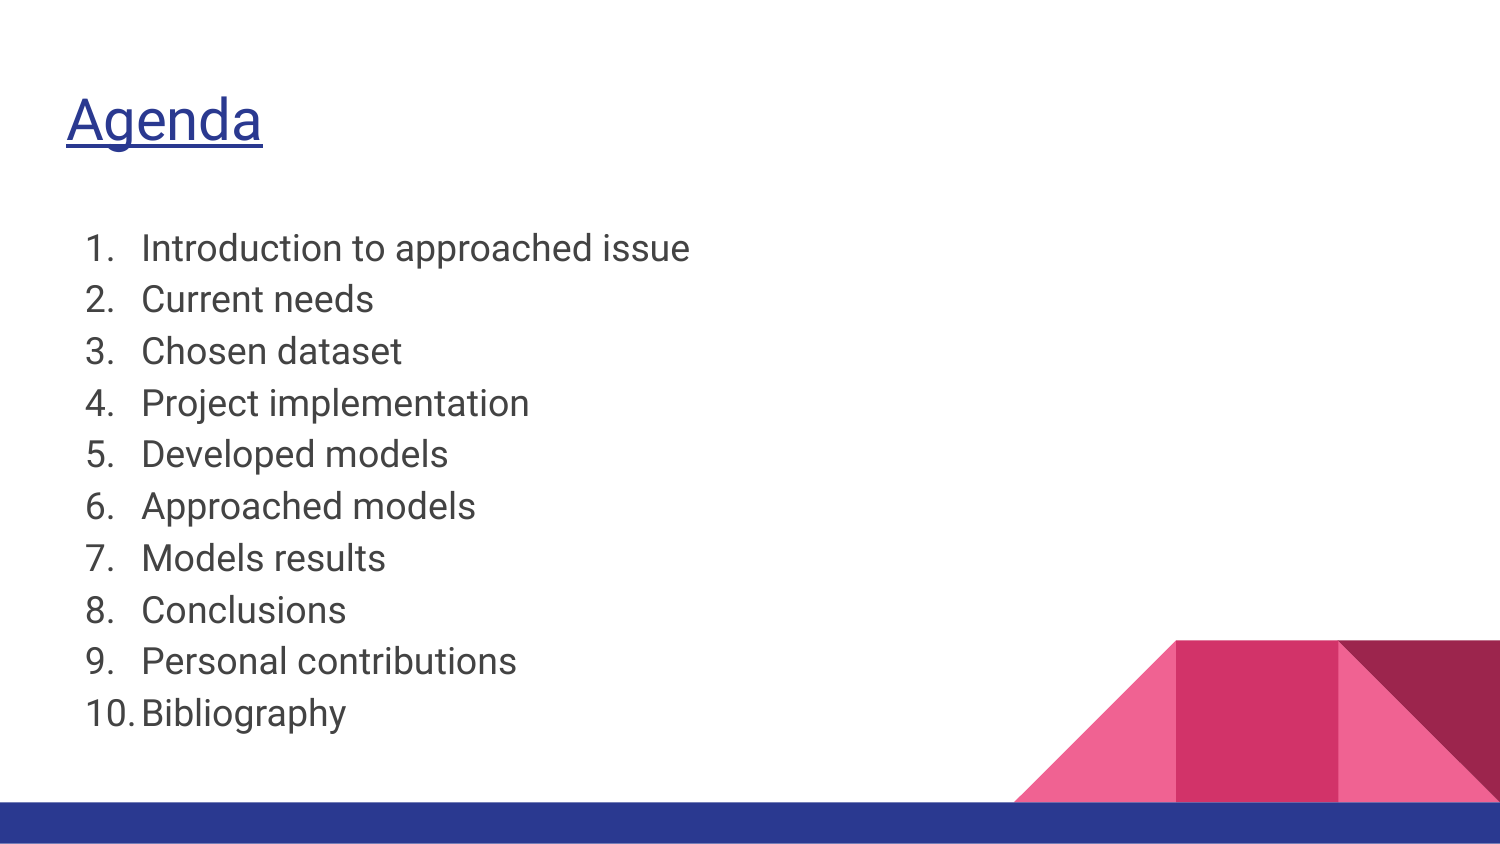

# Agenda
Introduction to approached issue
Current needs
Chosen dataset
Project implementation
Developed models
Approached models
Models results
Conclusions
Personal contributions
Bibliography